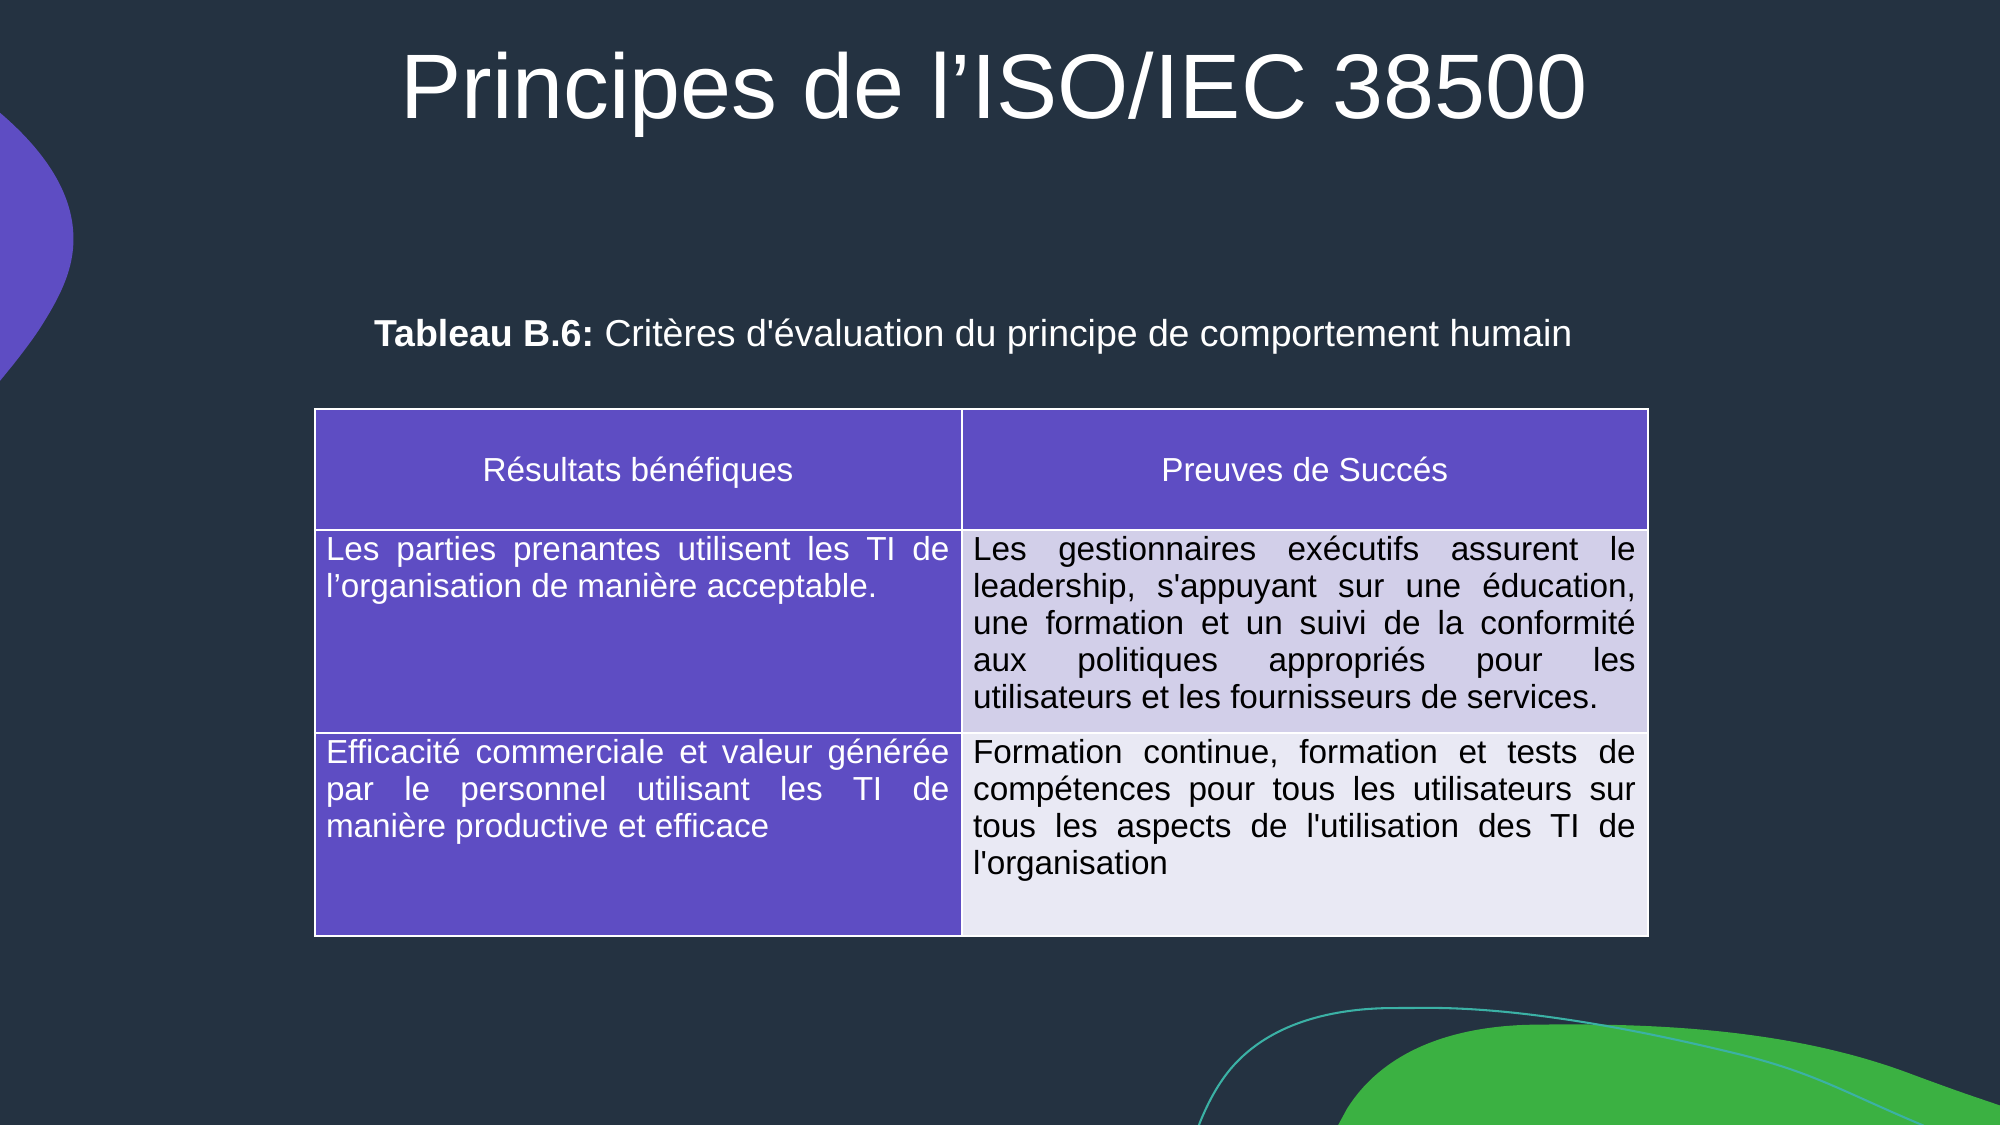

# Principes de l’ISO/IEC 38500
Tableau B.6: Critères d'évaluation du principe de comportement humain
| Résultats bénéfiques | Preuves de Succés |
| --- | --- |
| Les parties prenantes utilisent les TI de l’organisation de manière acceptable. | Les gestionnaires exécutifs assurent le leadership, s'appuyant sur une éducation, une formation et un suivi de la conformité aux politiques appropriés pour les utilisateurs et les fournisseurs de services. |
| Efficacité commerciale et valeur générée par le personnel utilisant les TI de manière productive et efficace | Formation continue, formation et tests de compétences pour tous les utilisateurs sur tous les aspects de l'utilisation des TI de l'organisation |